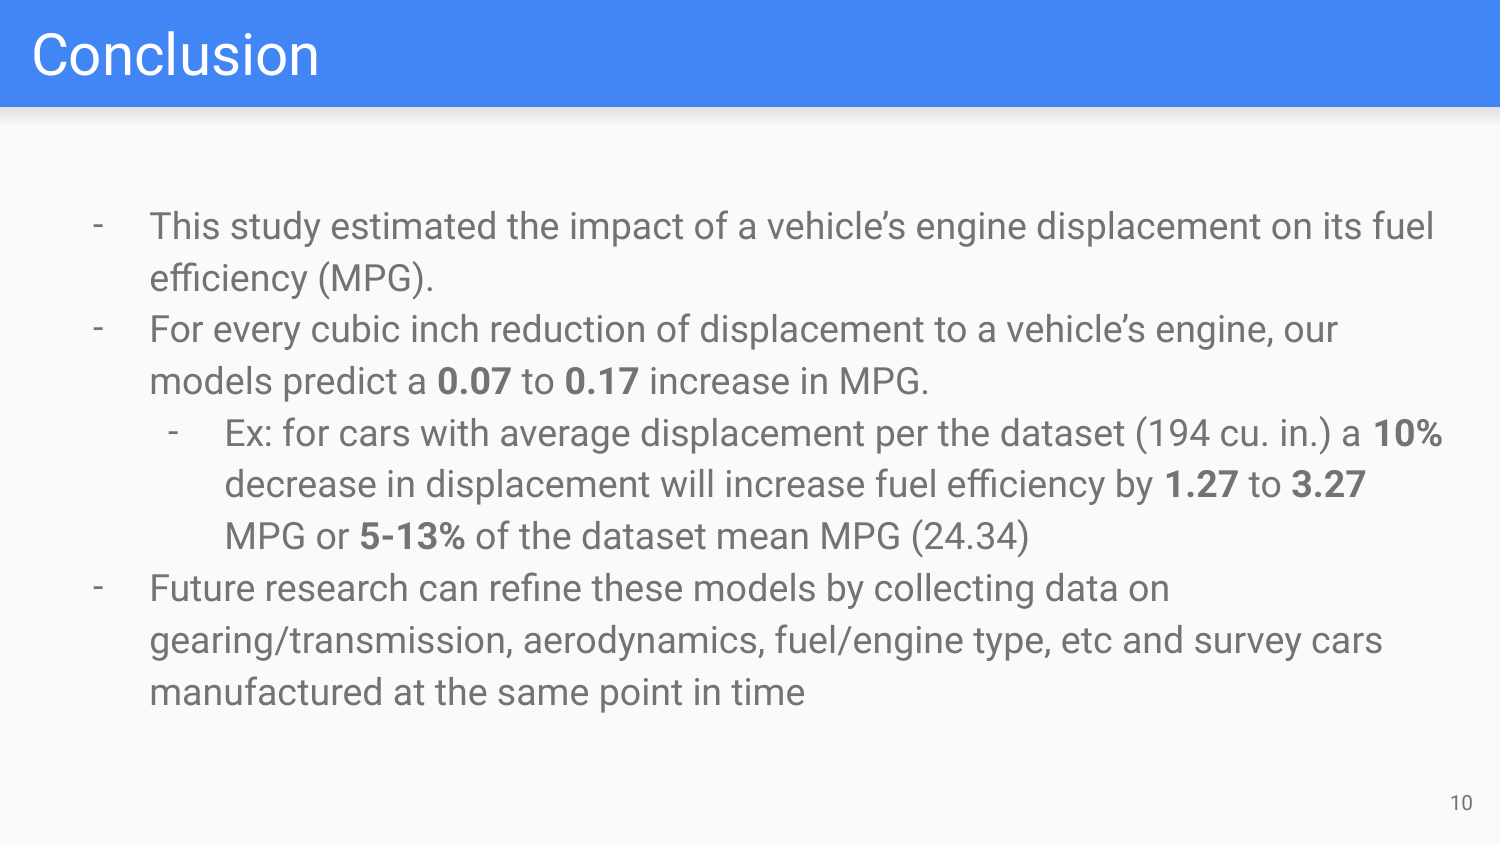

# Conclusion
This study estimated the impact of a vehicle’s engine displacement on its fuel efficiency (MPG).
For every cubic inch reduction of displacement to a vehicle’s engine, our models predict a 0.07 to 0.17 increase in MPG.
Ex: for cars with average displacement per the dataset (194 cu. in.) a 10% decrease in displacement will increase fuel efficiency by 1.27 to 3.27 MPG or 5-13% of the dataset mean MPG (24.34)
Future research can refine these models by collecting data on gearing/transmission, aerodynamics, fuel/engine type, etc and survey cars manufactured at the same point in time
10